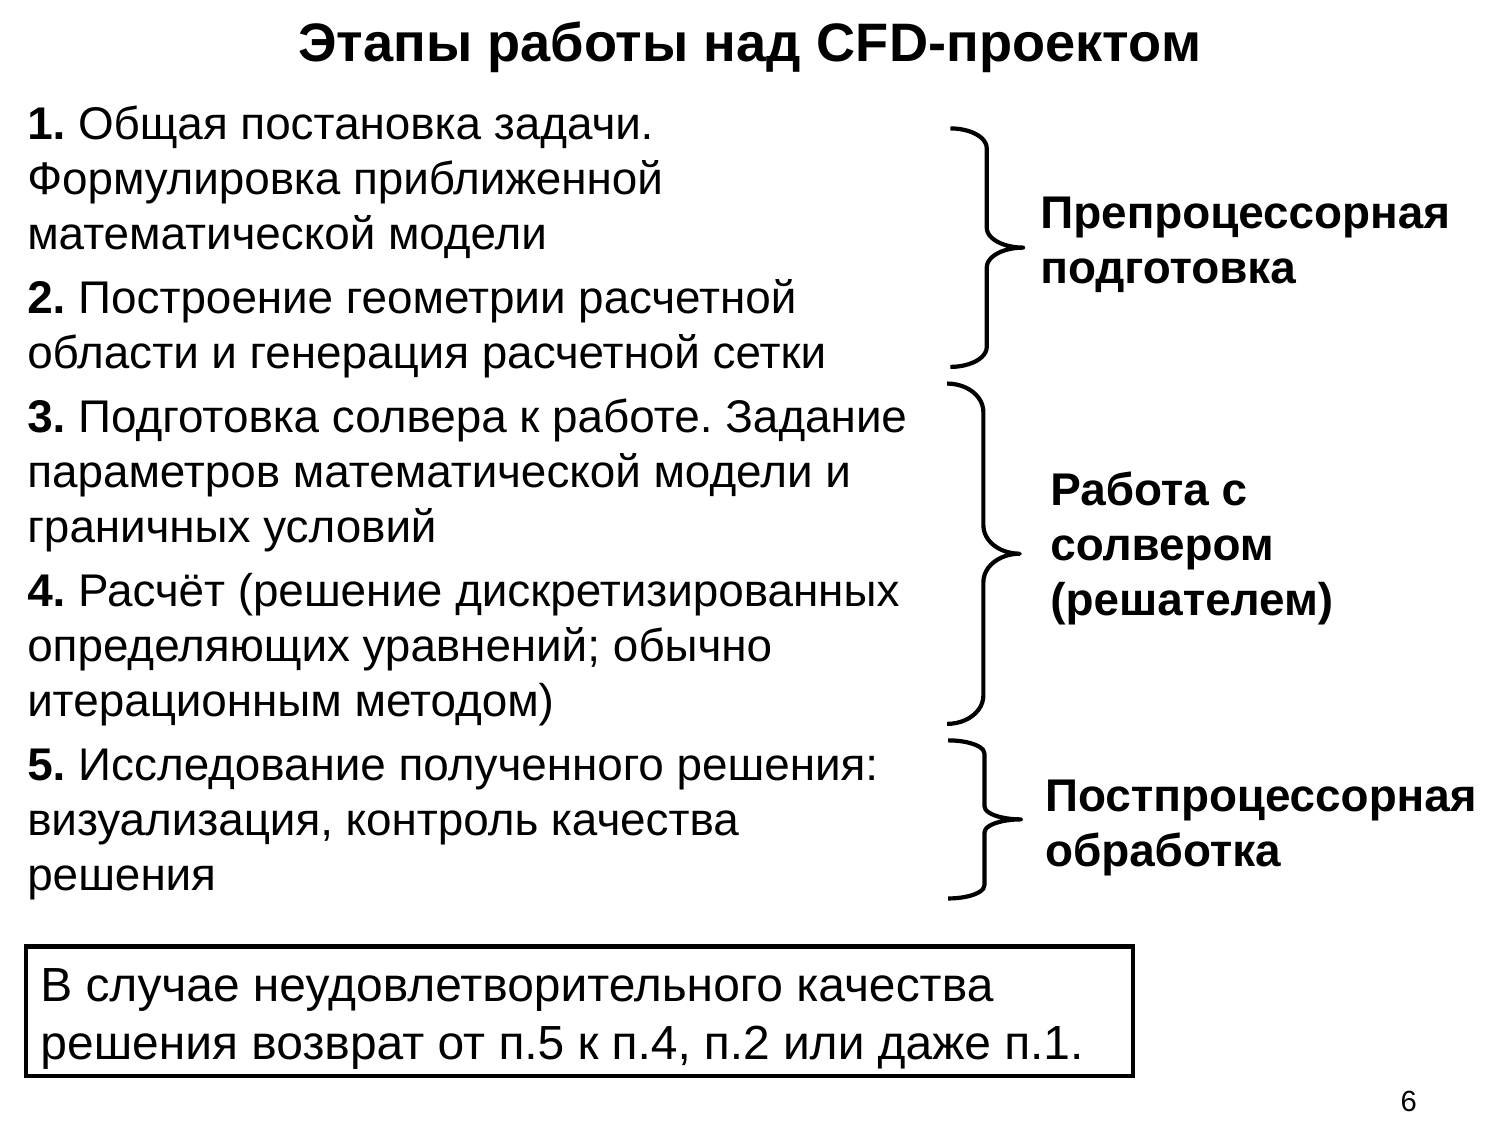

Этапы работы над CFD-проектом
1. Общая постановка задачи. Формулировка приближенной
математической модели
2. Построение геометрии расчетной области и генерация расчетной сетки
3. Подготовка солвера к работе. Задание параметров математической модели и граничных условий
4. Расчёт (решение дискретизированных определяющих уравнений; обычно итерационным методом)
5. Исследование полученного решения: визуализация, контроль качества решения

Препроцессорная подготовка

Работа с солвером (решателем)

Постпроцессорная обработка
В случае неудовлетворительного качества решения возврат от п.5 к п.4, п.2 или даже п.1.